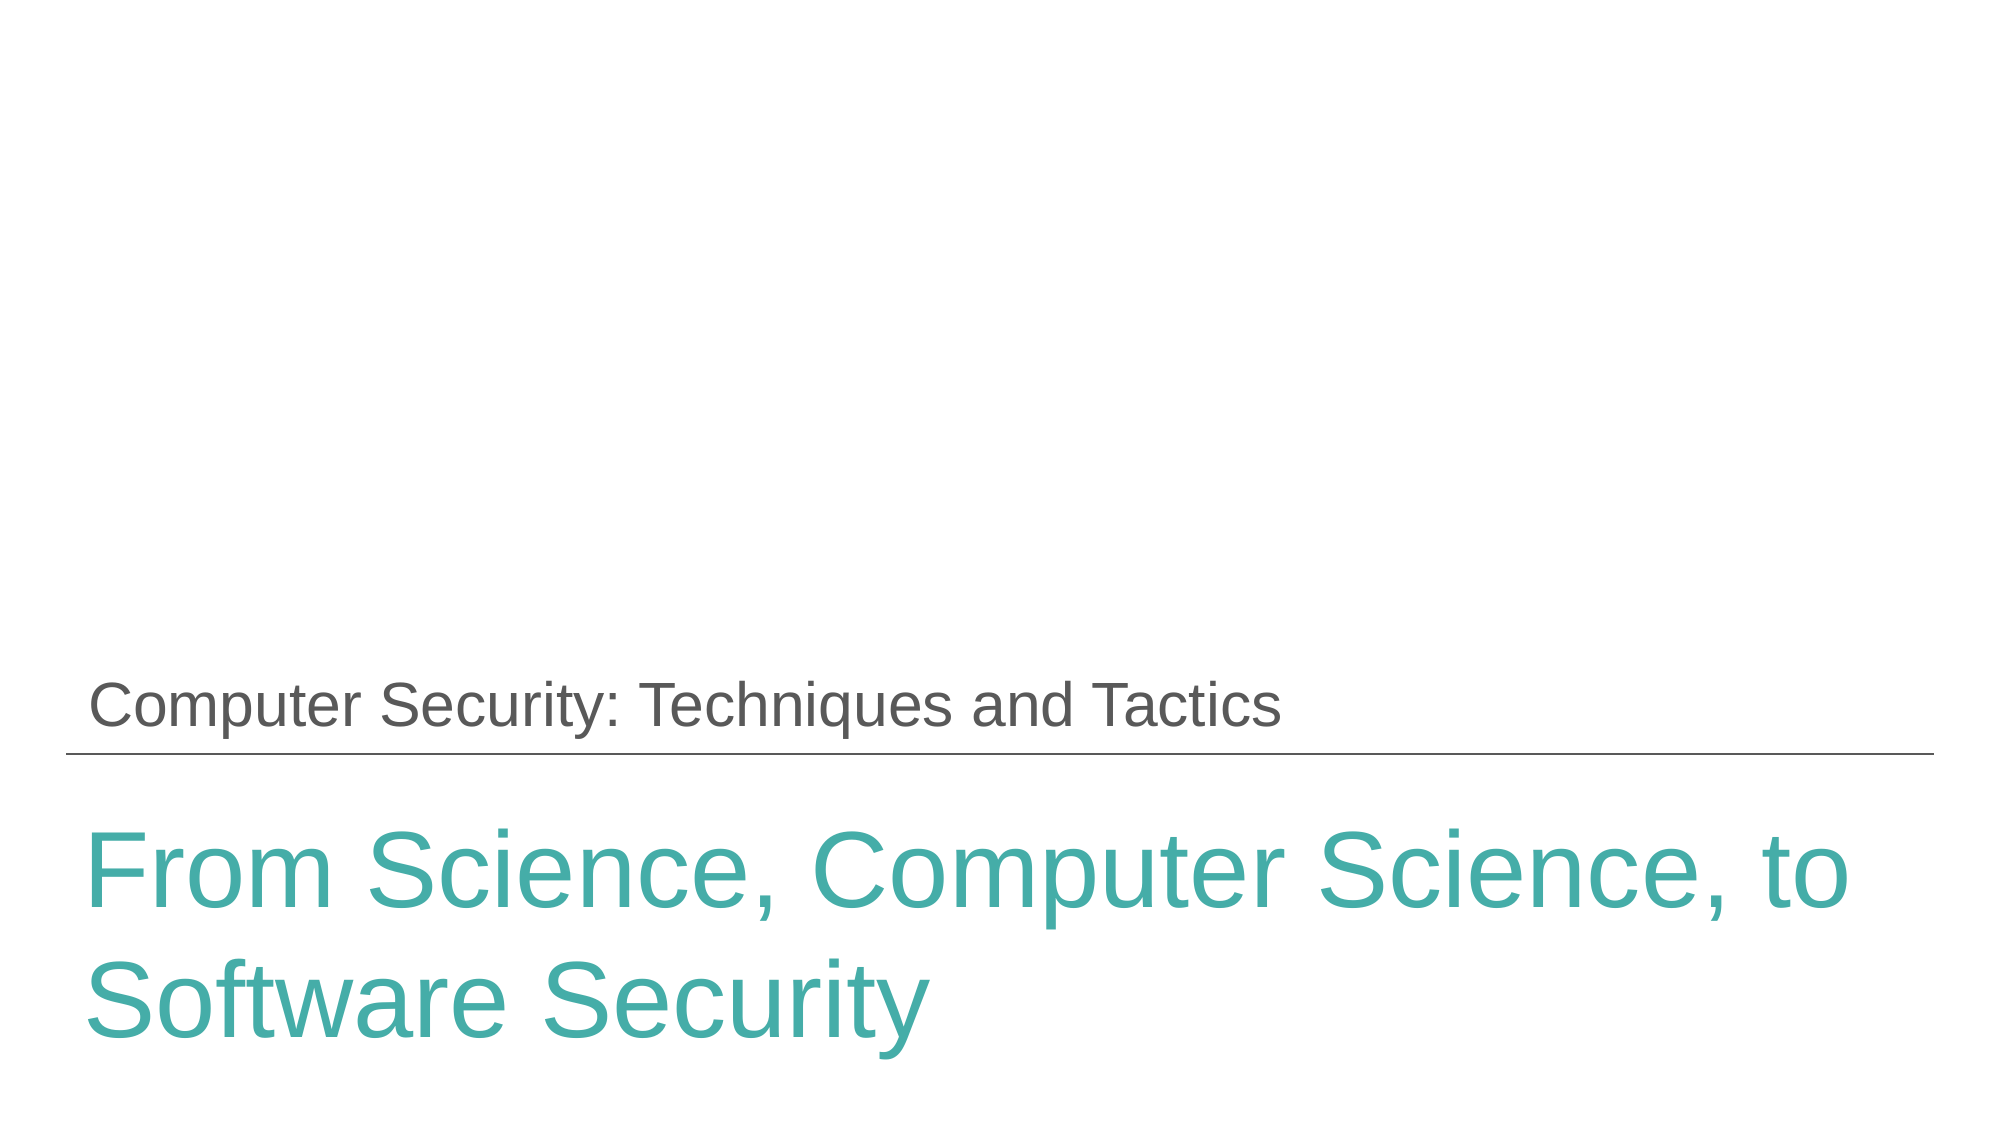

Computer Security: Techniques and Tactics
# From Science, Computer Science, to Software Security